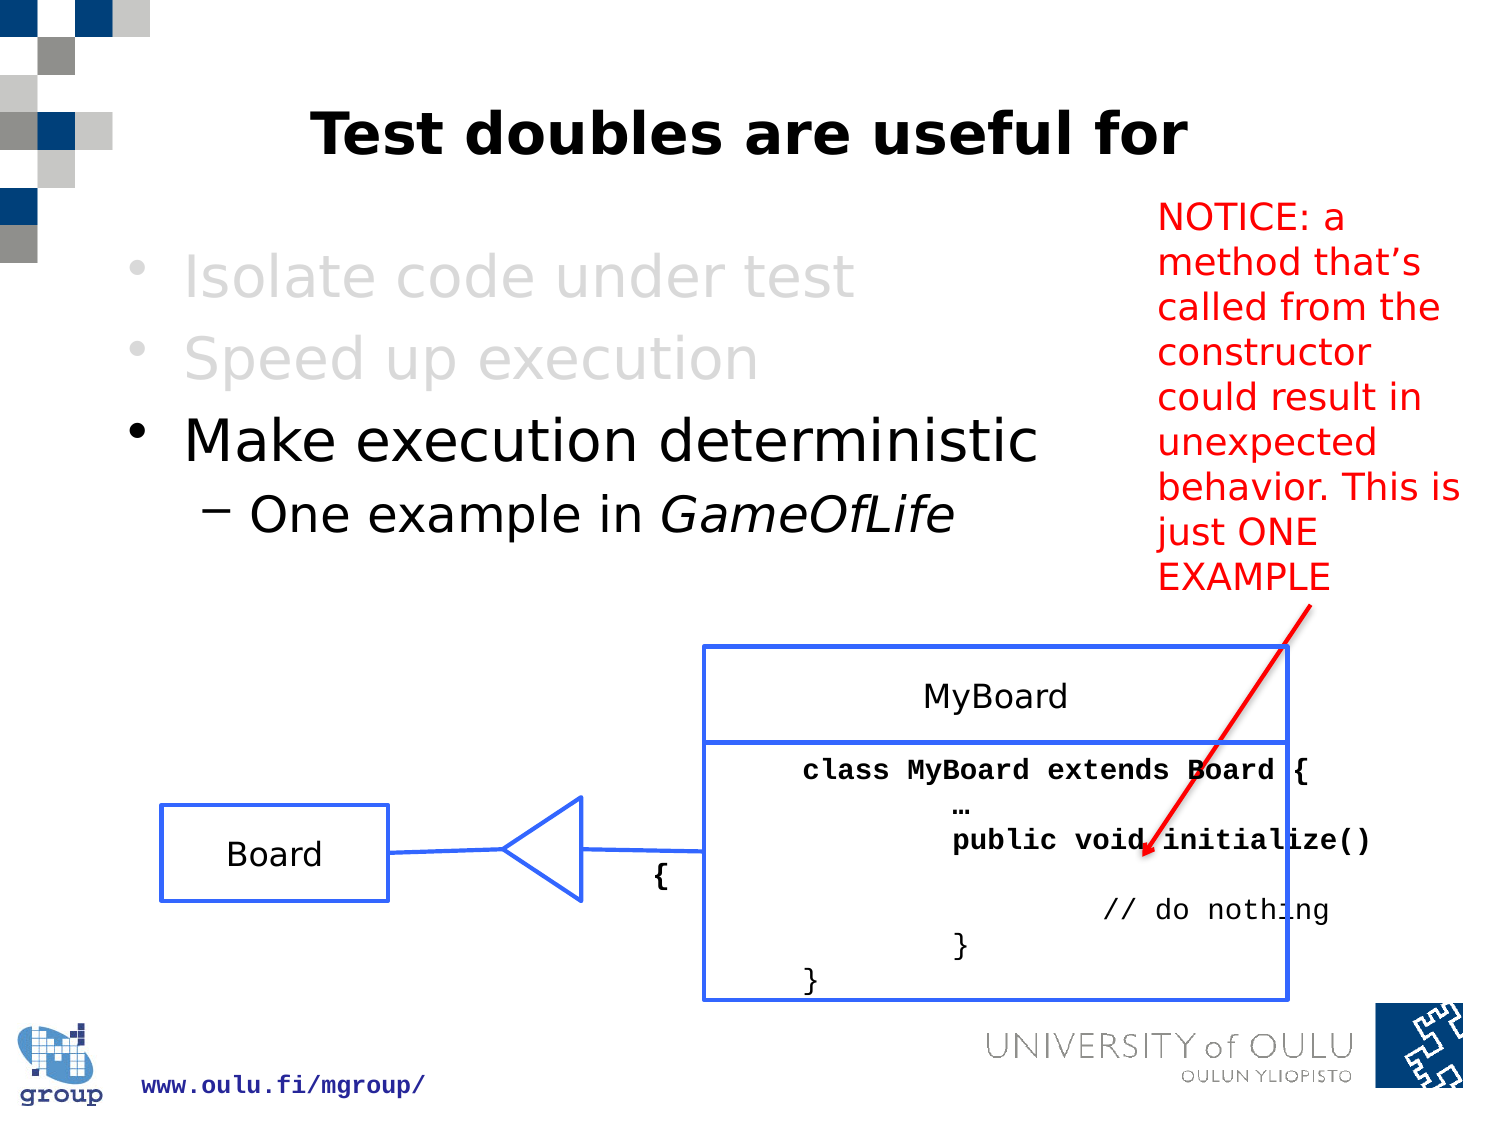

# Test doubles are useful for
NOTICE: a method that’s called from the constructor could result in unexpected behavior. This is just ONE EXAMPLE
Isolate code under test
Speed up execution
Make execution deterministic
One example in GameOfLife
MyBoard

	class MyBoard extends Board {
		…
		public void initialize() {
			// do nothing
		}
	}
Board